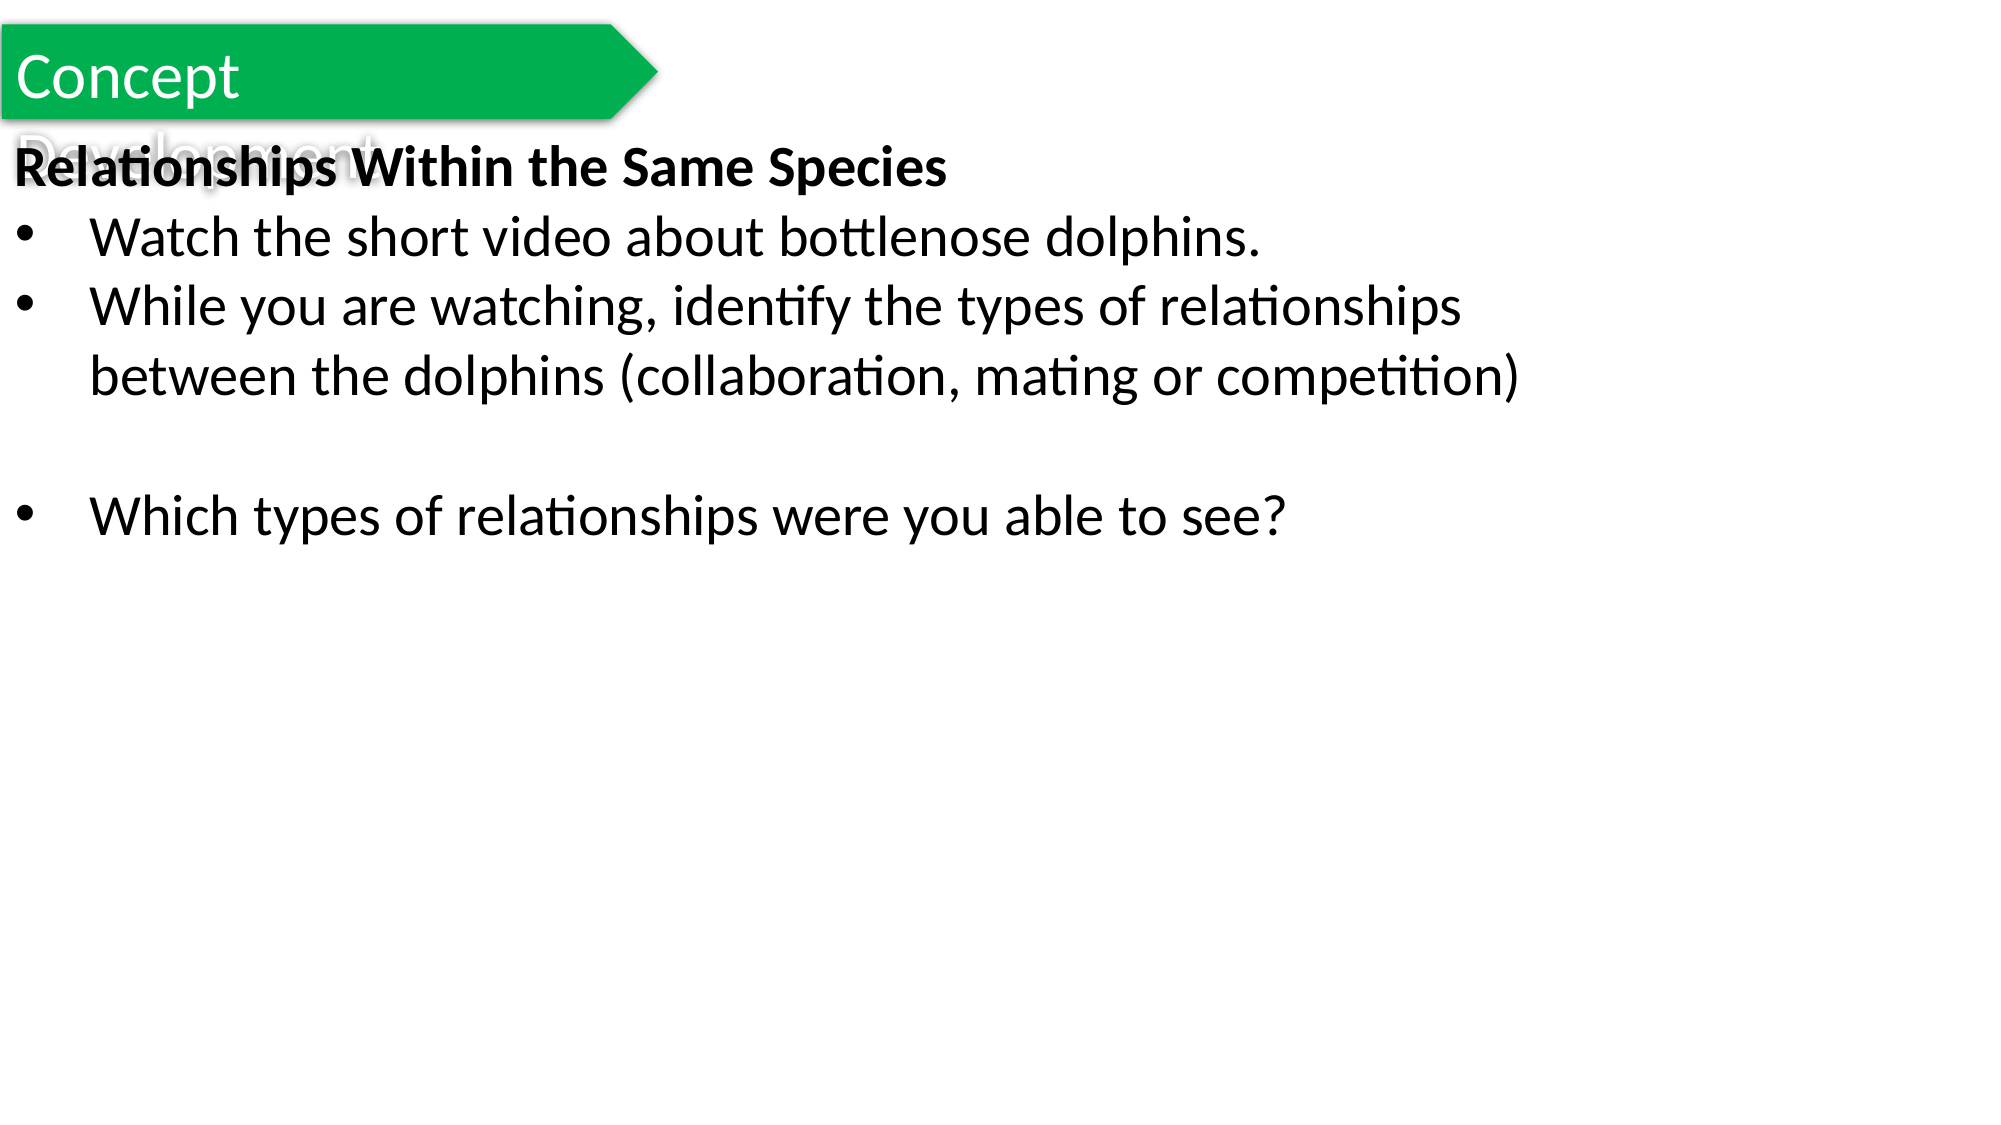

Concept Development
Relationships Within the Same Species
Watch the short video about bottlenose dolphins.
While you are watching, identify the types of relationships between the dolphins (collaboration, mating or competition)

Which types of relationships were you able to see?